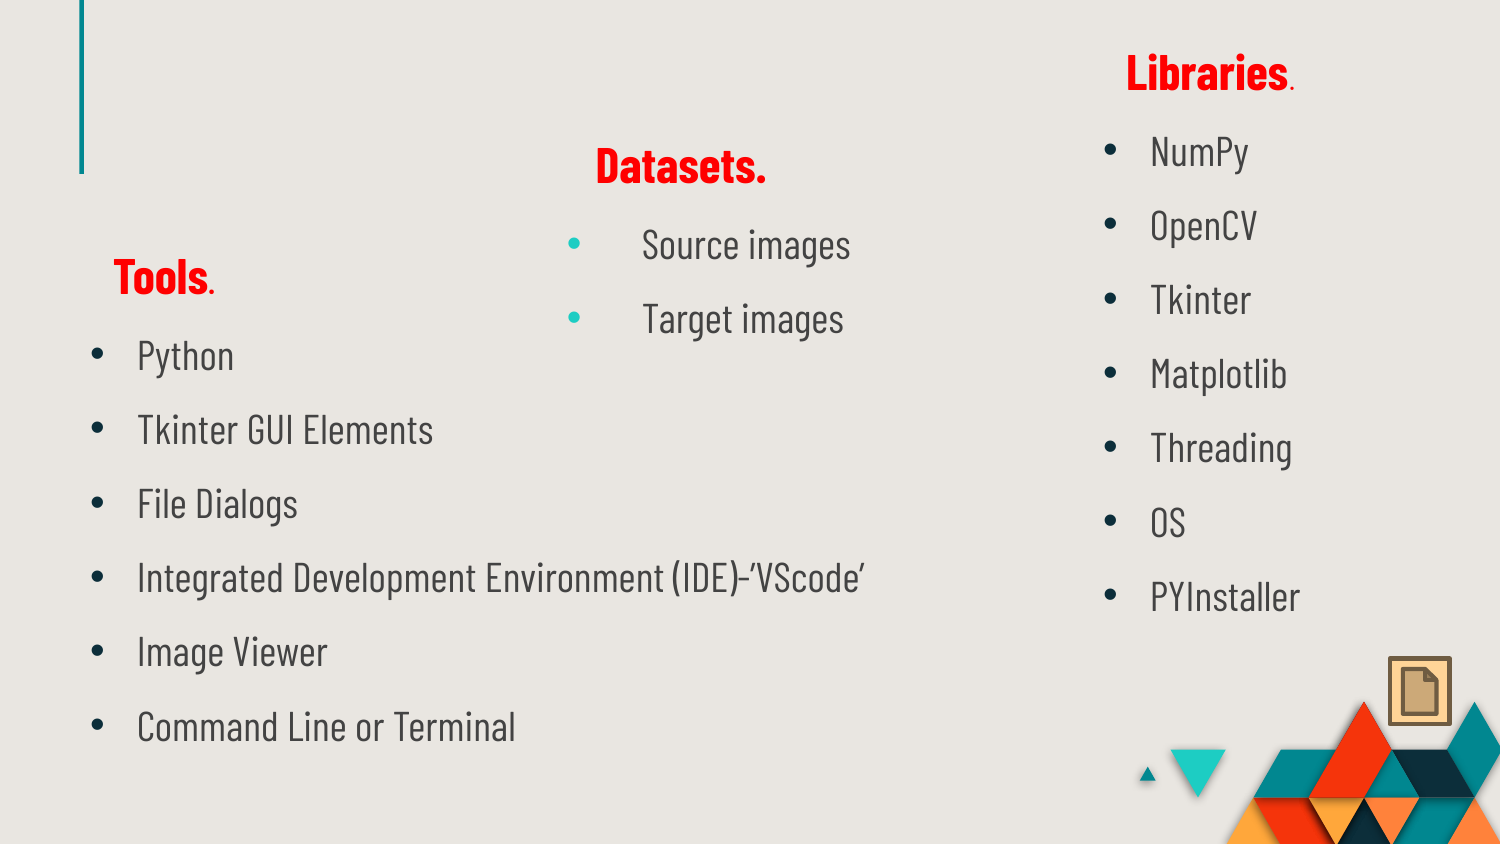

Libraries.
NumPy
OpenCV
Tkinter
Matplotlib
Threading
OS
PYInstaller
 Datasets.
Source images
Target images
Tools.
Python
Tkinter GUI Elements
File Dialogs
Integrated Development Environment (IDE)-’VScode’
Image Viewer
Command Line or Terminal